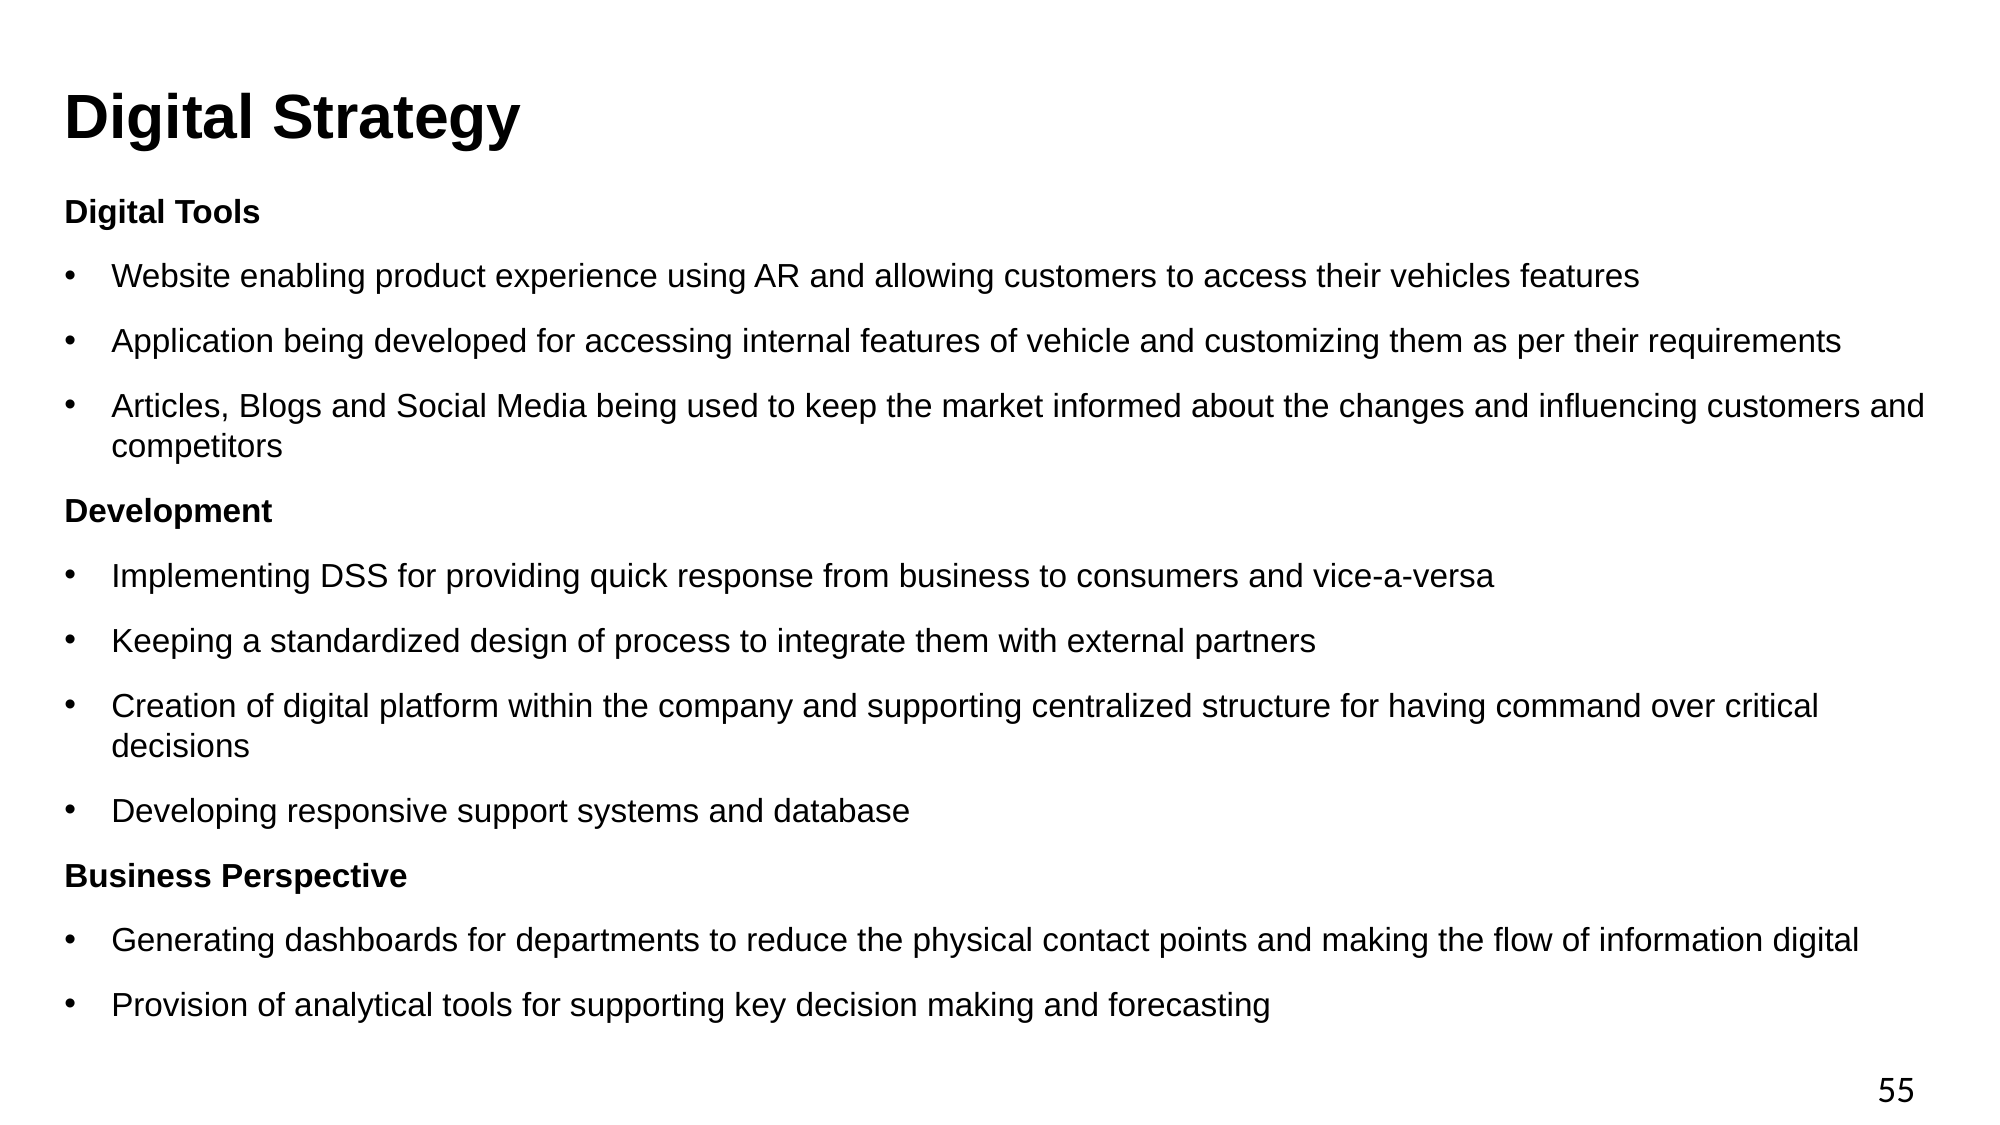

# Digital Strategy
Digital Tools
Website enabling product experience using AR and allowing customers to access their vehicles features
Application being developed for accessing internal features of vehicle and customizing them as per their requirements
Articles, Blogs and Social Media being used to keep the market informed about the changes and influencing customers and competitors
Development
Implementing DSS for providing quick response from business to consumers and vice-a-versa
Keeping a standardized design of process to integrate them with external partners
Creation of digital platform within the company and supporting centralized structure for having command over critical decisions
Developing responsive support systems and database
Business Perspective
Generating dashboards for departments to reduce the physical contact points and making the flow of information digital
Provision of analytical tools for supporting key decision making and forecasting

55